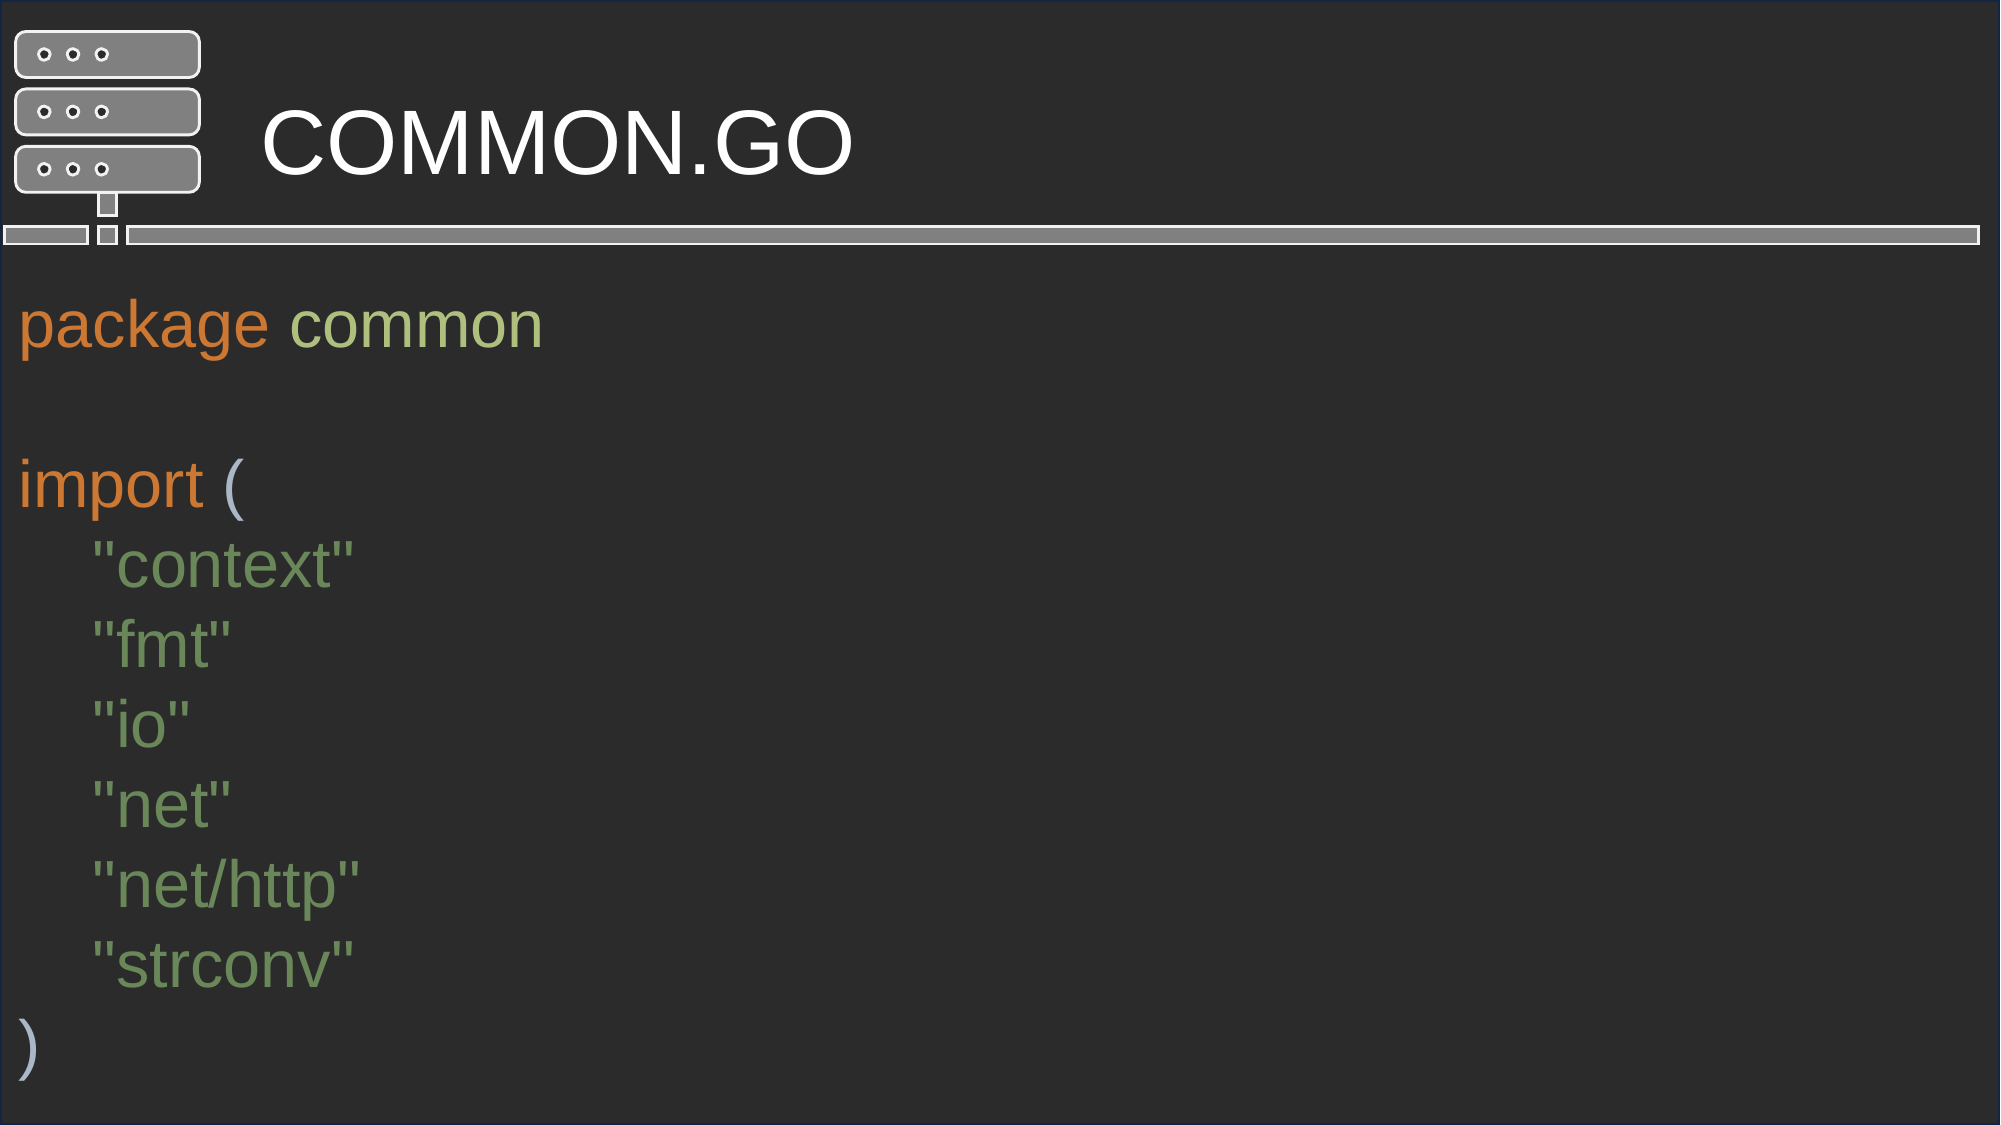

common.go

package common
import (
    "context"
    "fmt"
    "io"
    "net"
    "net/http"
    "strconv"
)